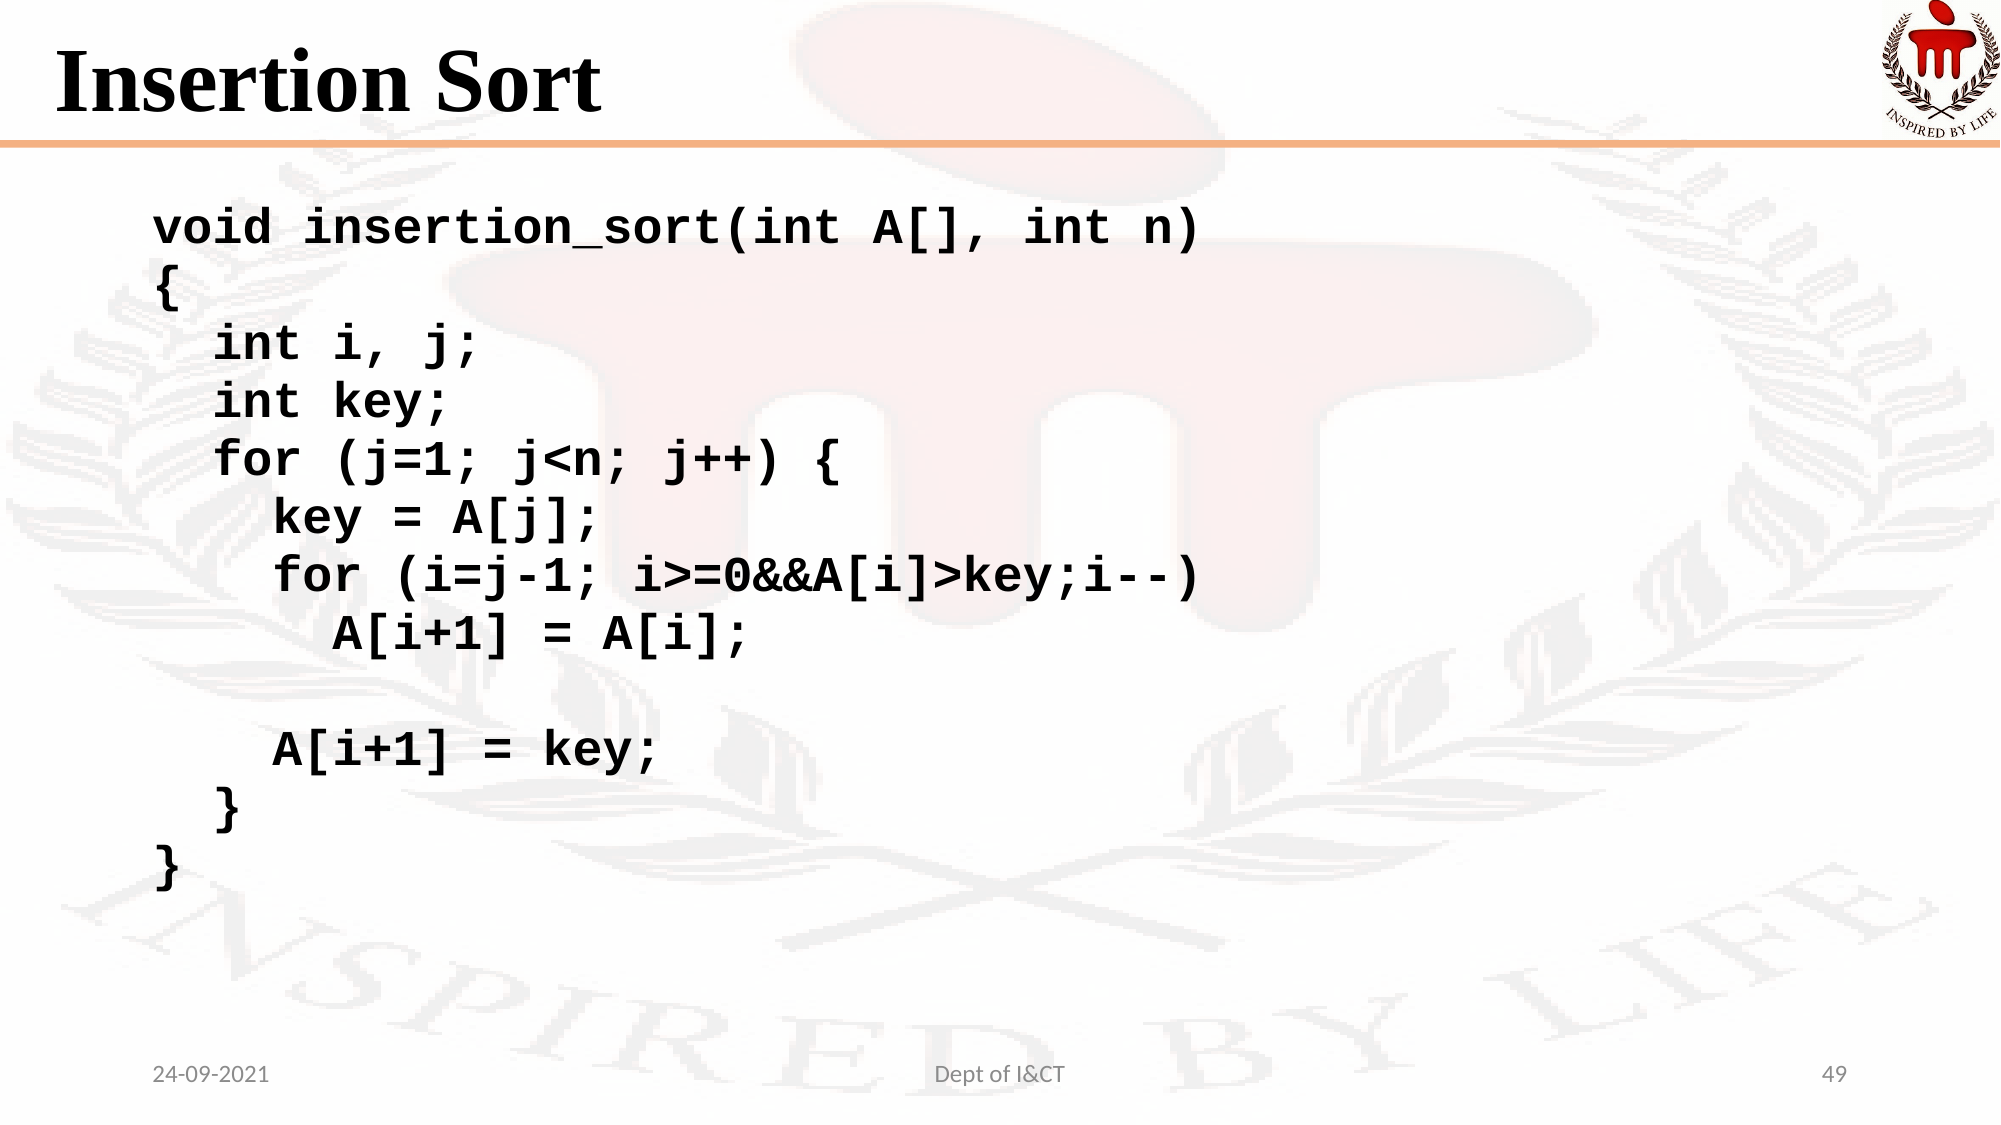

# Insertion Sort
void insertion_sort(int A[], int n)
{
  int i, j;
  int key;
  for (j=1; j<n; j++) {
    key = A[j];
    for (i=j-1; i>=0&&A[i]>key;i--)
      A[i+1] = A[i];

    A[i+1] = key;
  }
}
24-09-2021
Dept of I&CT
49